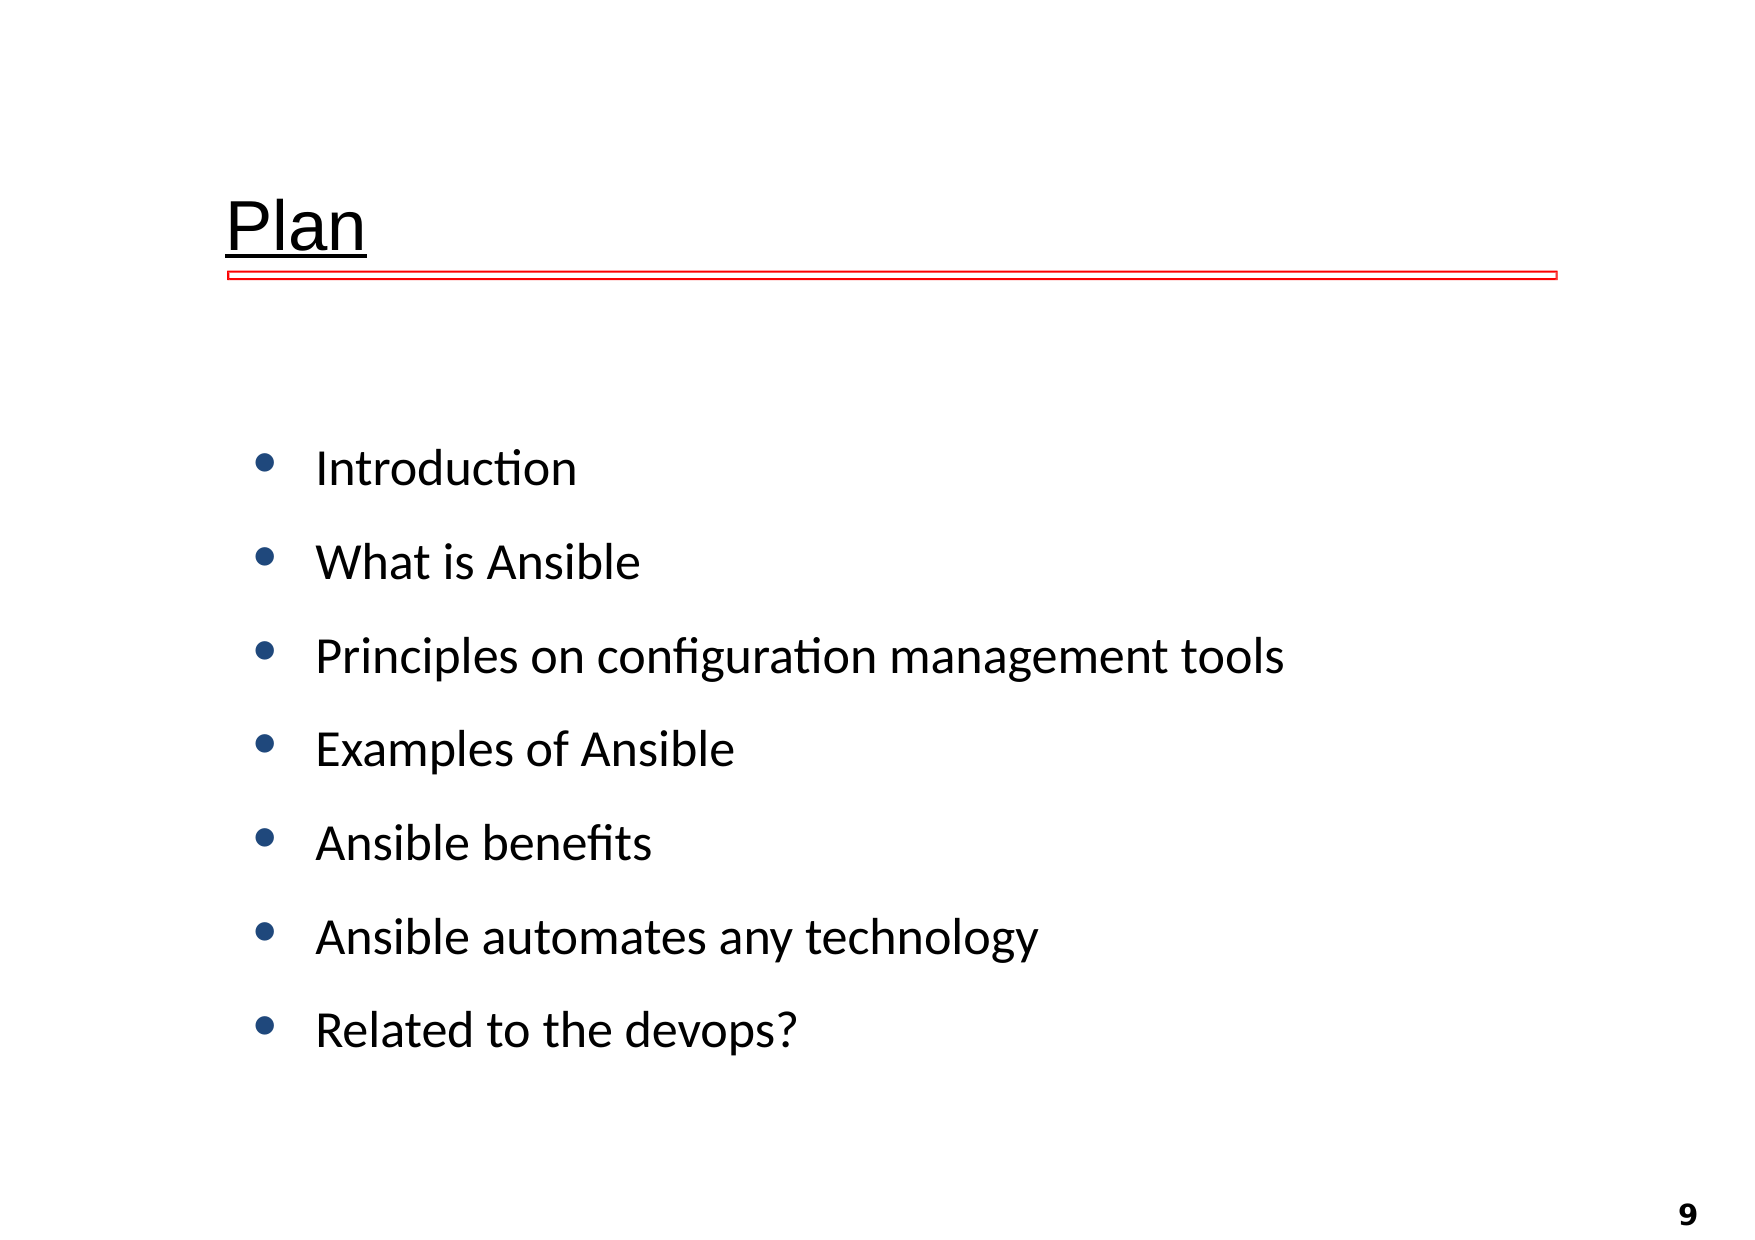

# Plan
Introduction
What is Ansible
Principles on configuration management tools
Examples of Ansible
Ansible benefits
Ansible automates any technology
Related to the devops?
9